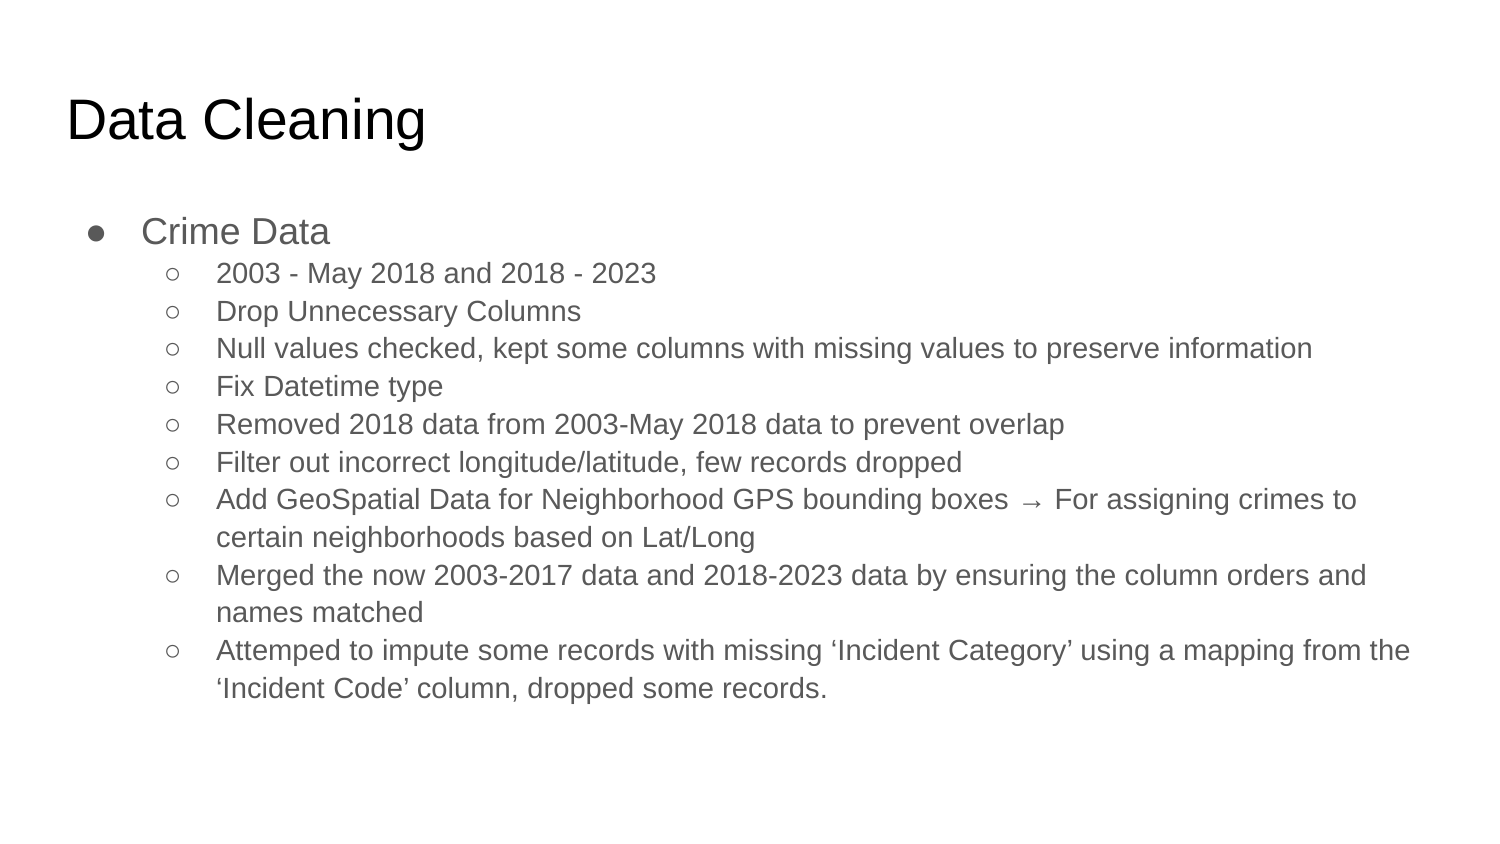

# Data Cleaning
Crime Data
2003 - May 2018 and 2018 - 2023
Drop Unnecessary Columns
Null values checked, kept some columns with missing values to preserve information
Fix Datetime type
Removed 2018 data from 2003-May 2018 data to prevent overlap
Filter out incorrect longitude/latitude, few records dropped
Add GeoSpatial Data for Neighborhood GPS bounding boxes → For assigning crimes to certain neighborhoods based on Lat/Long
Merged the now 2003-2017 data and 2018-2023 data by ensuring the column orders and names matched
Attemped to impute some records with missing ‘Incident Category’ using a mapping from the ‘Incident Code’ column, dropped some records.